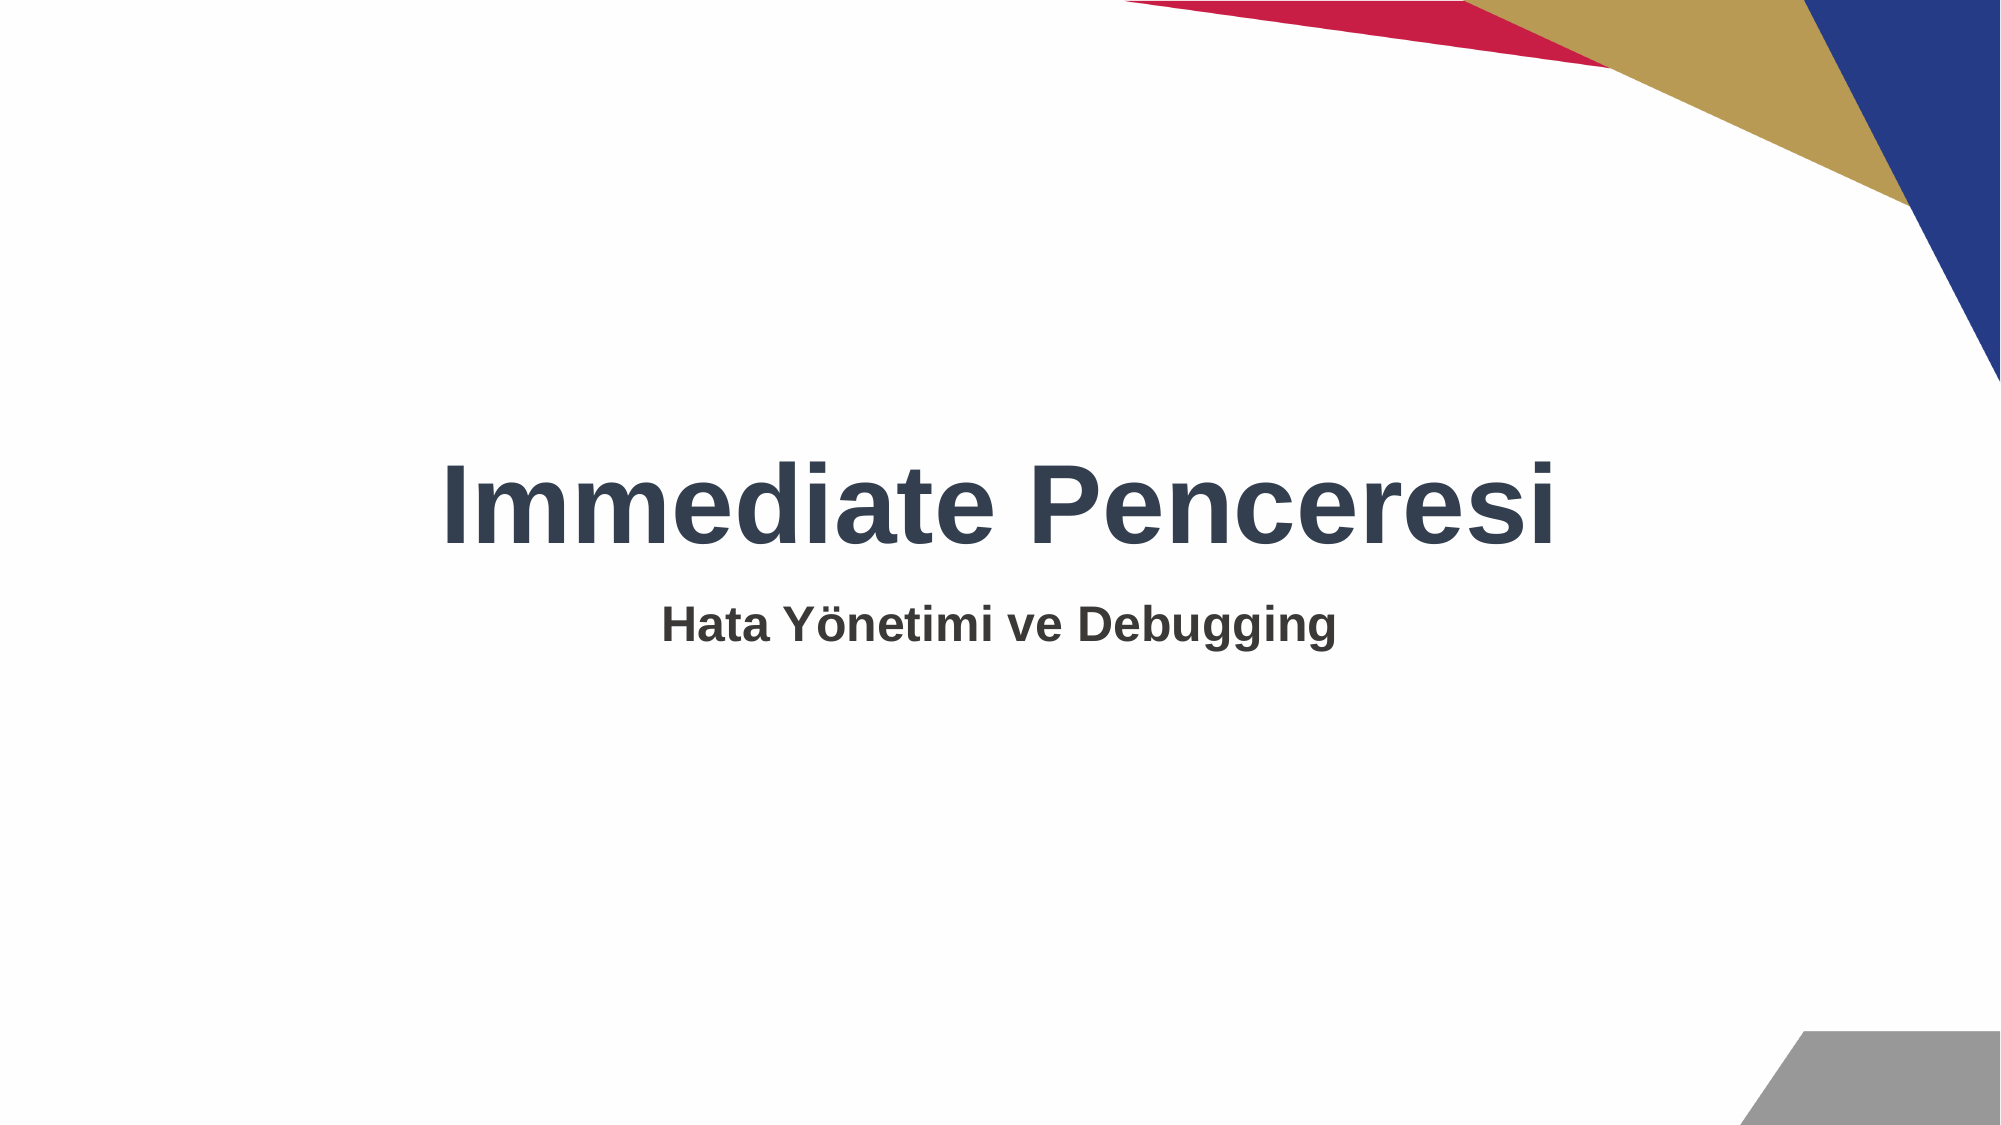

# Immediate Penceresi
Hata Yönetimi ve Debugging